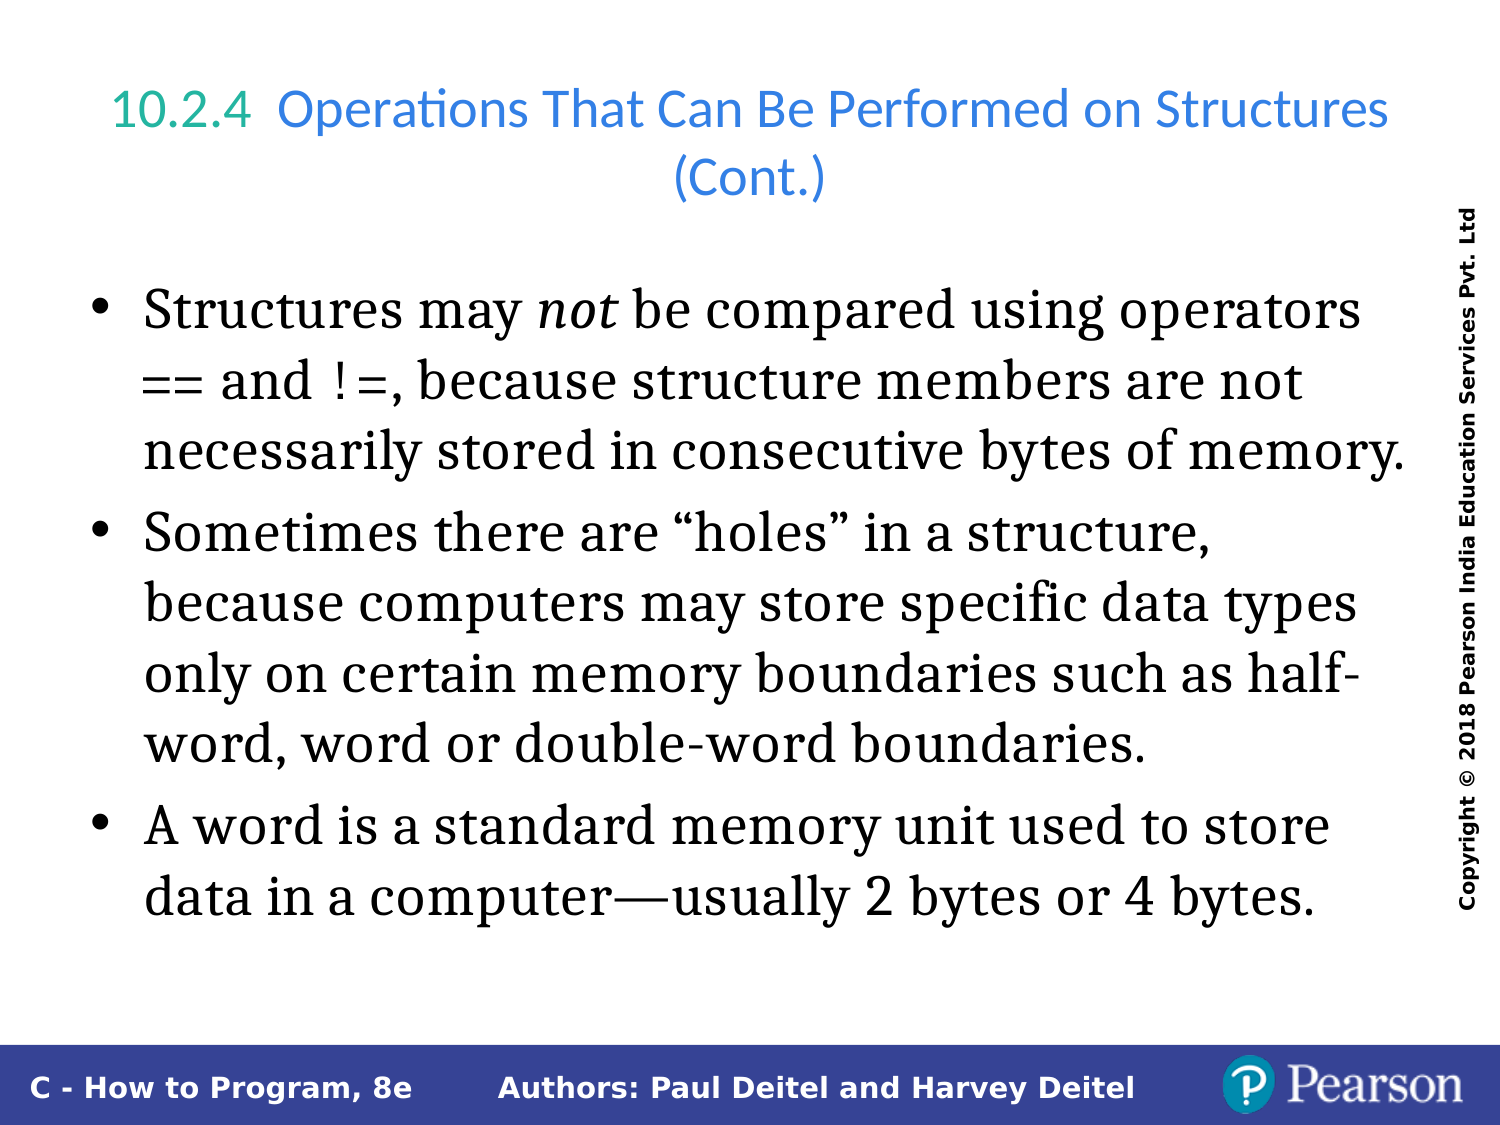

# 10.2.4  Operations That Can Be Performed on Structures (Cont.)
Structures may not be compared using operators == and !=, because structure members are not necessarily stored in consecutive bytes of memory.
Sometimes there are “holes” in a structure, because computers may store specific data types only on certain memory boundaries such as half-word, word or double-word boundaries.
A word is a standard memory unit used to store data in a computer—usually 2 bytes or 4 bytes.